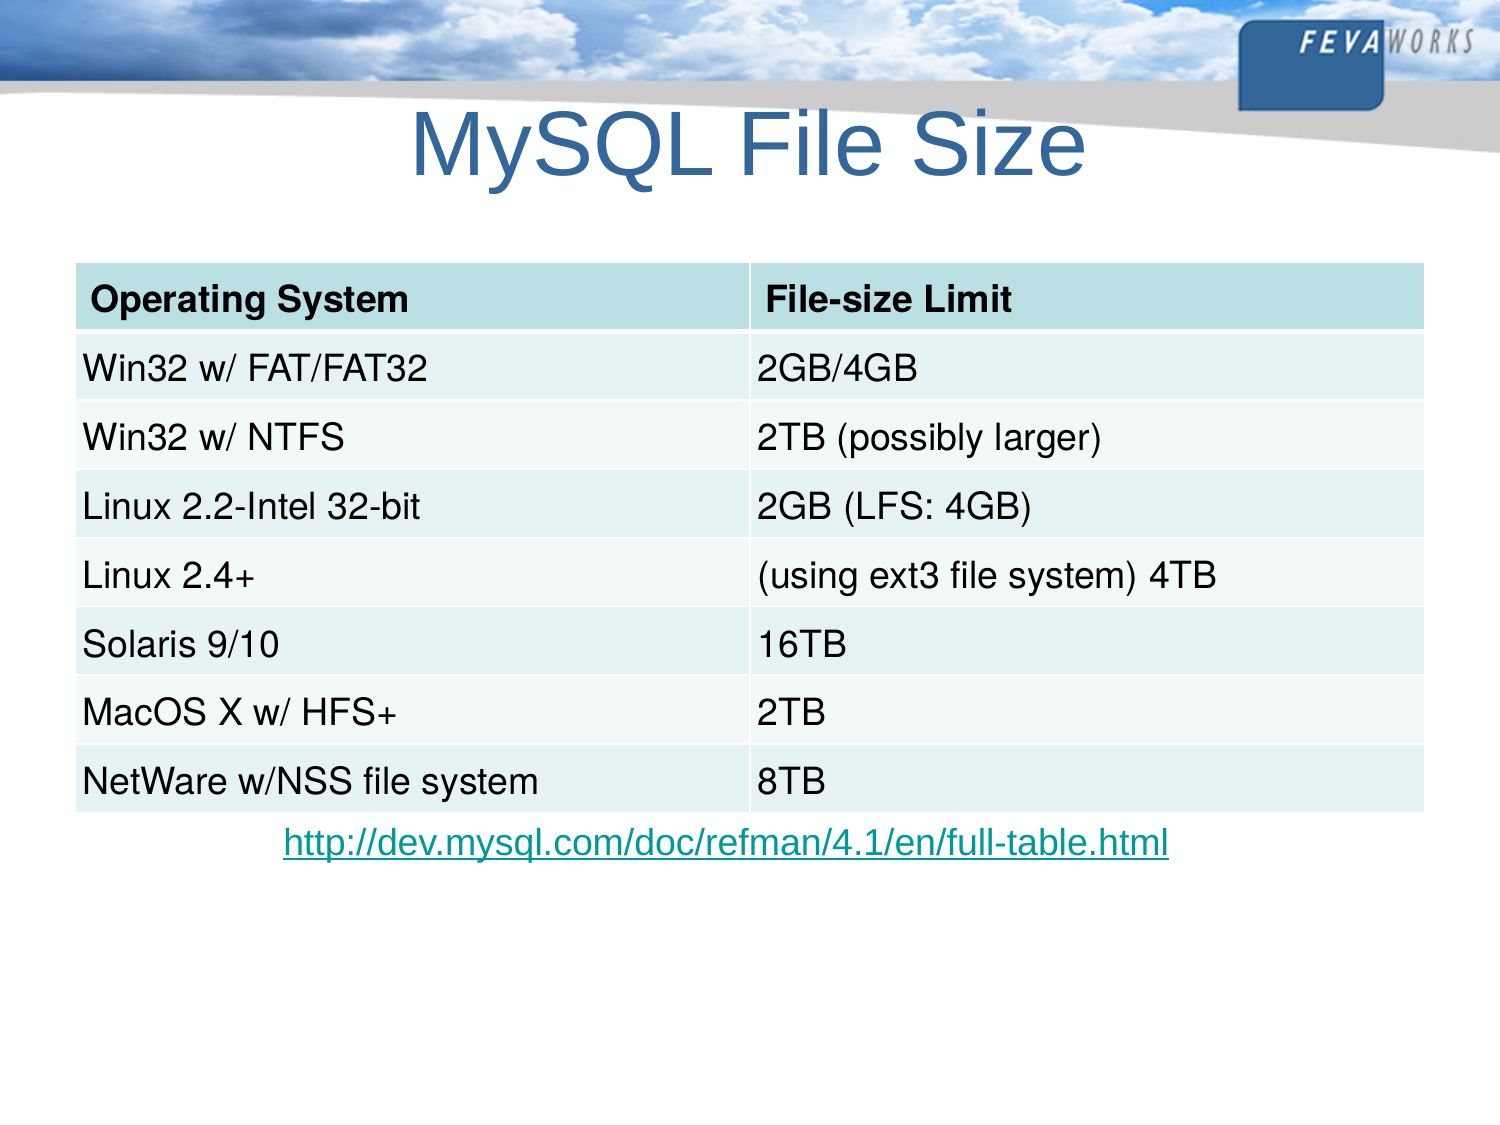

# MySQL File Size
| Operating System | File-size Limit |
| --- | --- |
| Win32 w/ FAT/FAT32 | 2GB/4GB |
| Win32 w/ NTFS | 2TB (possibly larger) |
| Linux 2.2-Intel 32-bit | 2GB (LFS: 4GB) |
| Linux 2.4+ | (using ext3 file system) 4TB |
| Solaris 9/10 | 16TB |
| MacOS X w/ HFS+ | 2TB |
| NetWare w/NSS file system | 8TB |
http://dev.mysql.com/doc/refman/4.1/en/full-table.html